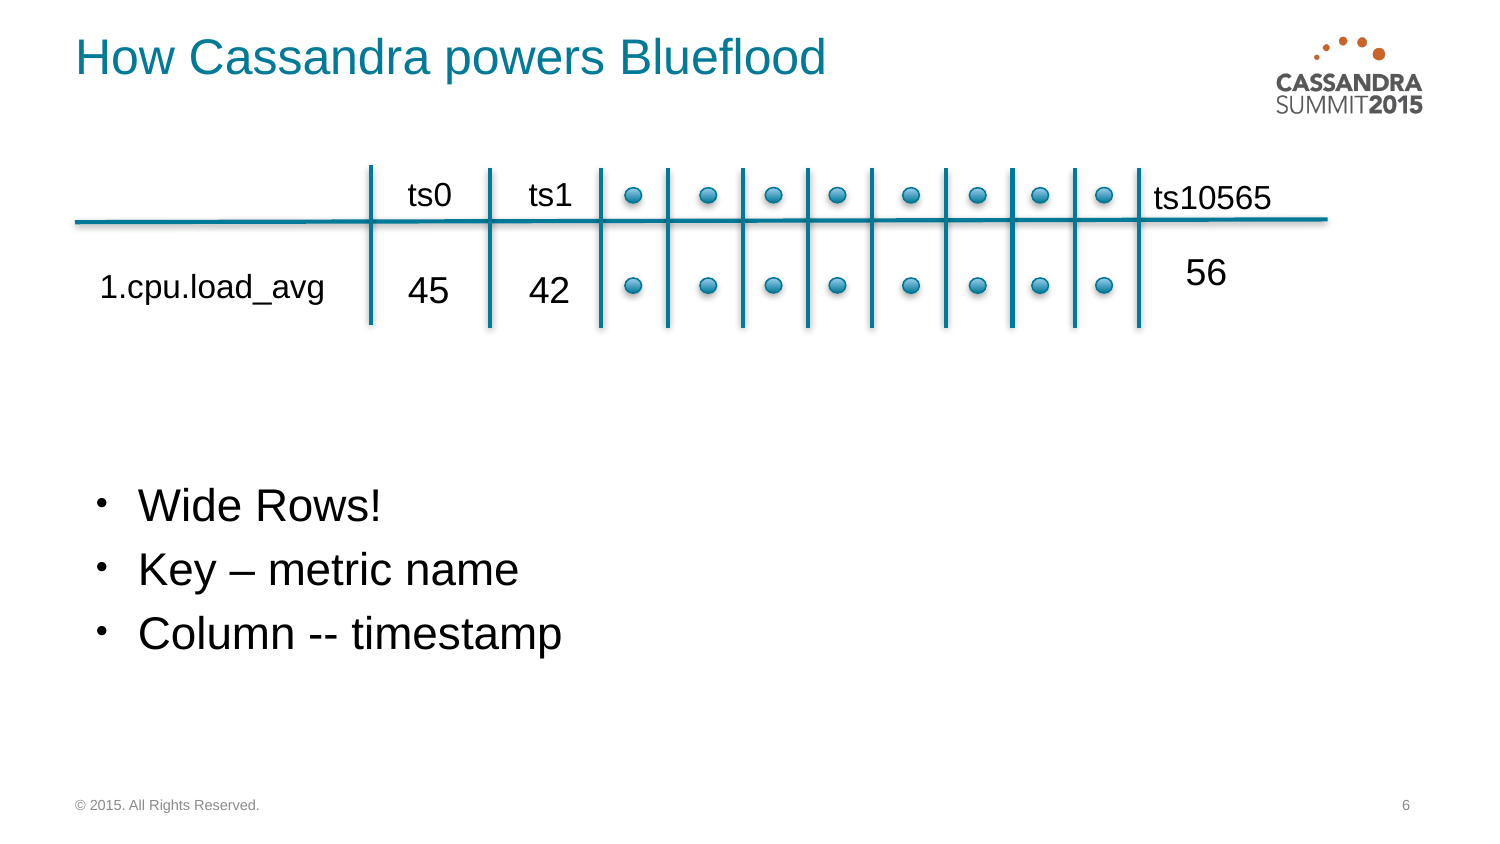

# How Cassandra powers Blueflood
ts0
ts1
ts10565

56
1.cpu.load_avg
45
42

Wide Rows!
Key – metric name
Column -- timestamp
© 2015. All Rights Reserved.
6